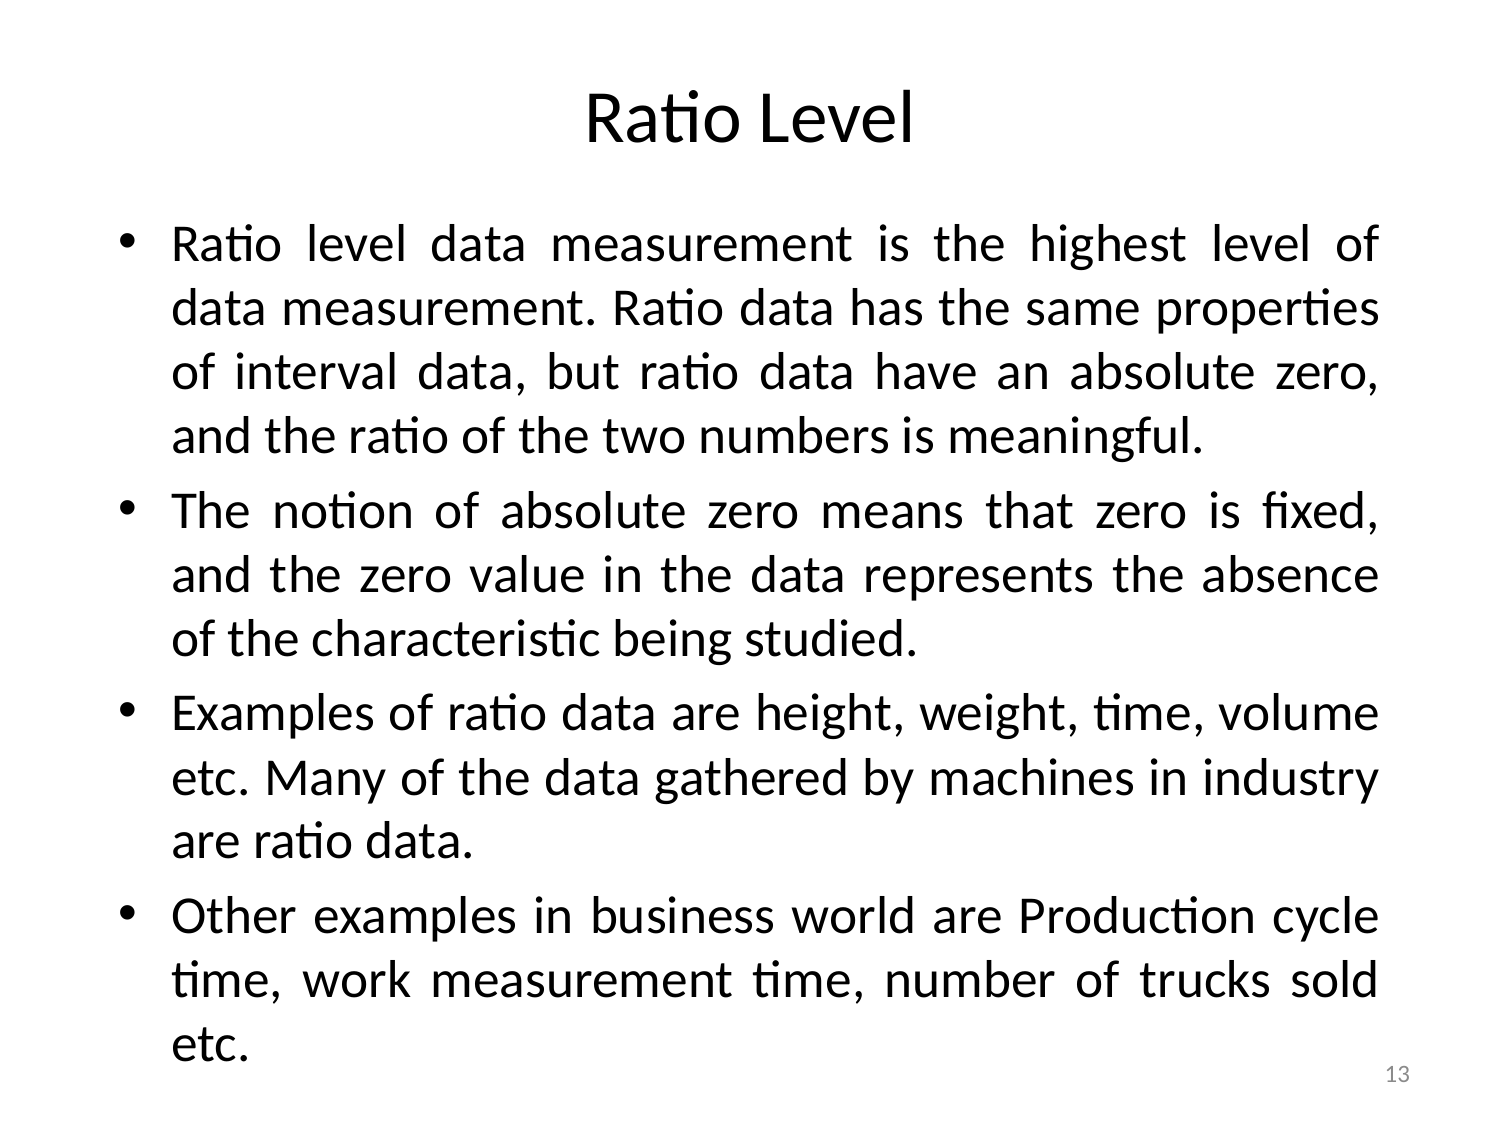

# Ratio Level
Ratio level data measurement is the highest level of data measurement. Ratio data has the same properties of interval data, but ratio data have an absolute zero, and the ratio of the two numbers is meaningful.
The notion of absolute zero means that zero is fixed, and the zero value in the data represents the absence of the characteristic being studied.
Examples of ratio data are height, weight, time, volume etc. Many of the data gathered by machines in industry are ratio data.
Other examples in business world are Production cycle time, work measurement time, number of trucks sold etc.
13